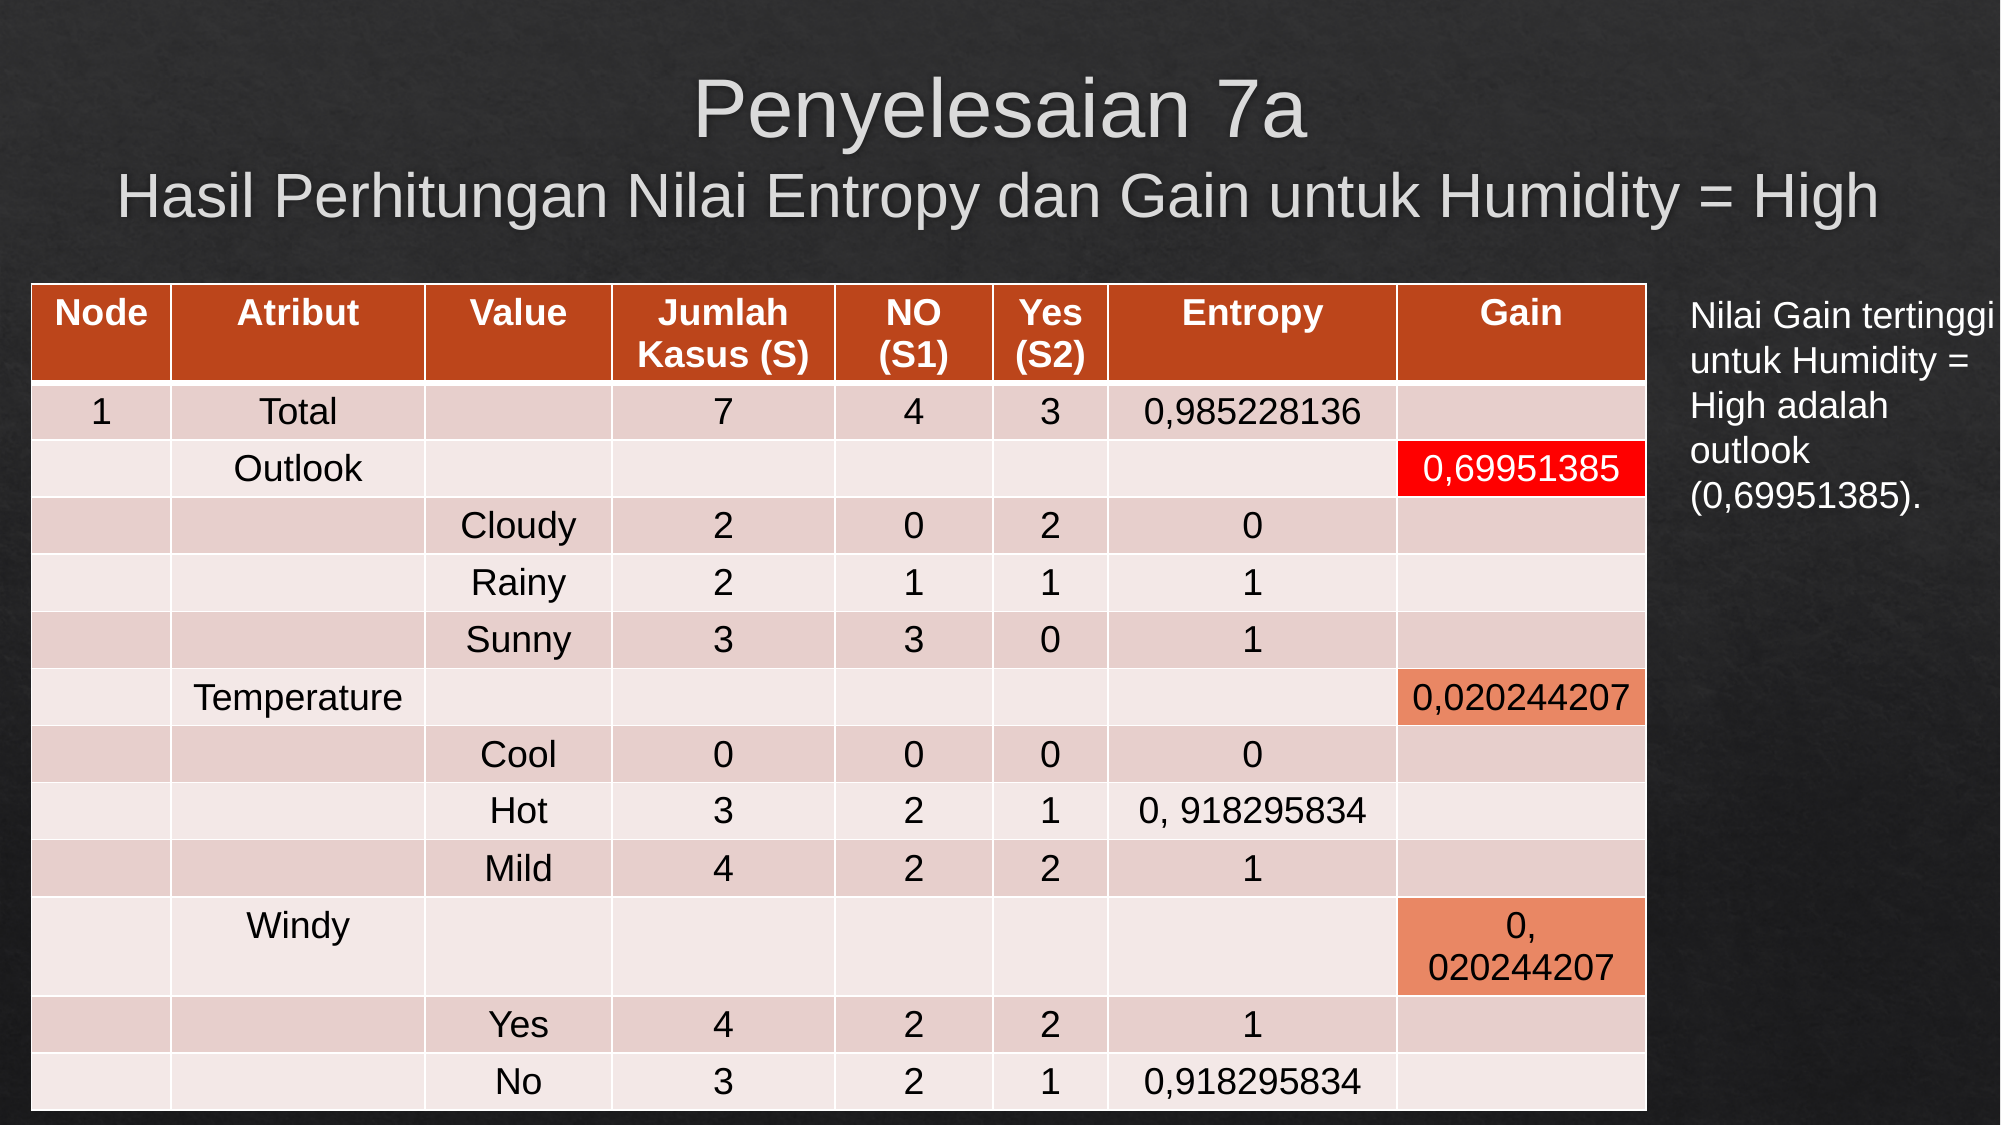

# Penyelesaian 7a Hasil Perhitungan Nilai Entropy dan Gain untuk Humidity = High
| Node | Atribut | Value | Jumlah Kasus (S) | NO (S1) | Yes (S2) | Entropy | Gain |
| --- | --- | --- | --- | --- | --- | --- | --- |
| 1 | Total |  | 7 | 4 | 3 | 0,985228136 |  |
|  | Outlook |  |  |  |  |  | 0,69951385 |
|  |  | Cloudy | 2 | 0 | 2 | 0 |  |
|  |  | Rainy | 2 | 1 | 1 | 1 |  |
|  |  | Sunny | 3 | 3 | 0 | 1 |  |
|  | Temperature |  |  |  |  |  | 0,020244207 |
|  |  | Cool | 0 | 0 | 0 | 0 |  |
|  |  | Hot | 3 | 2 | 1 | 0, 918295834 |  |
|  |  | Mild | 4 | 2 | 2 | 1 |  |
|  | Windy |  |  |  |  |  | 0, 020244207 |
|  |  | Yes | 4 | 2 | 2 | 1 |  |
|  |  | No | 3 | 2 | 1 | 0,918295834 |  |
Nilai Gain tertinggi untuk Humidity = High adalah outlook (0,69951385).